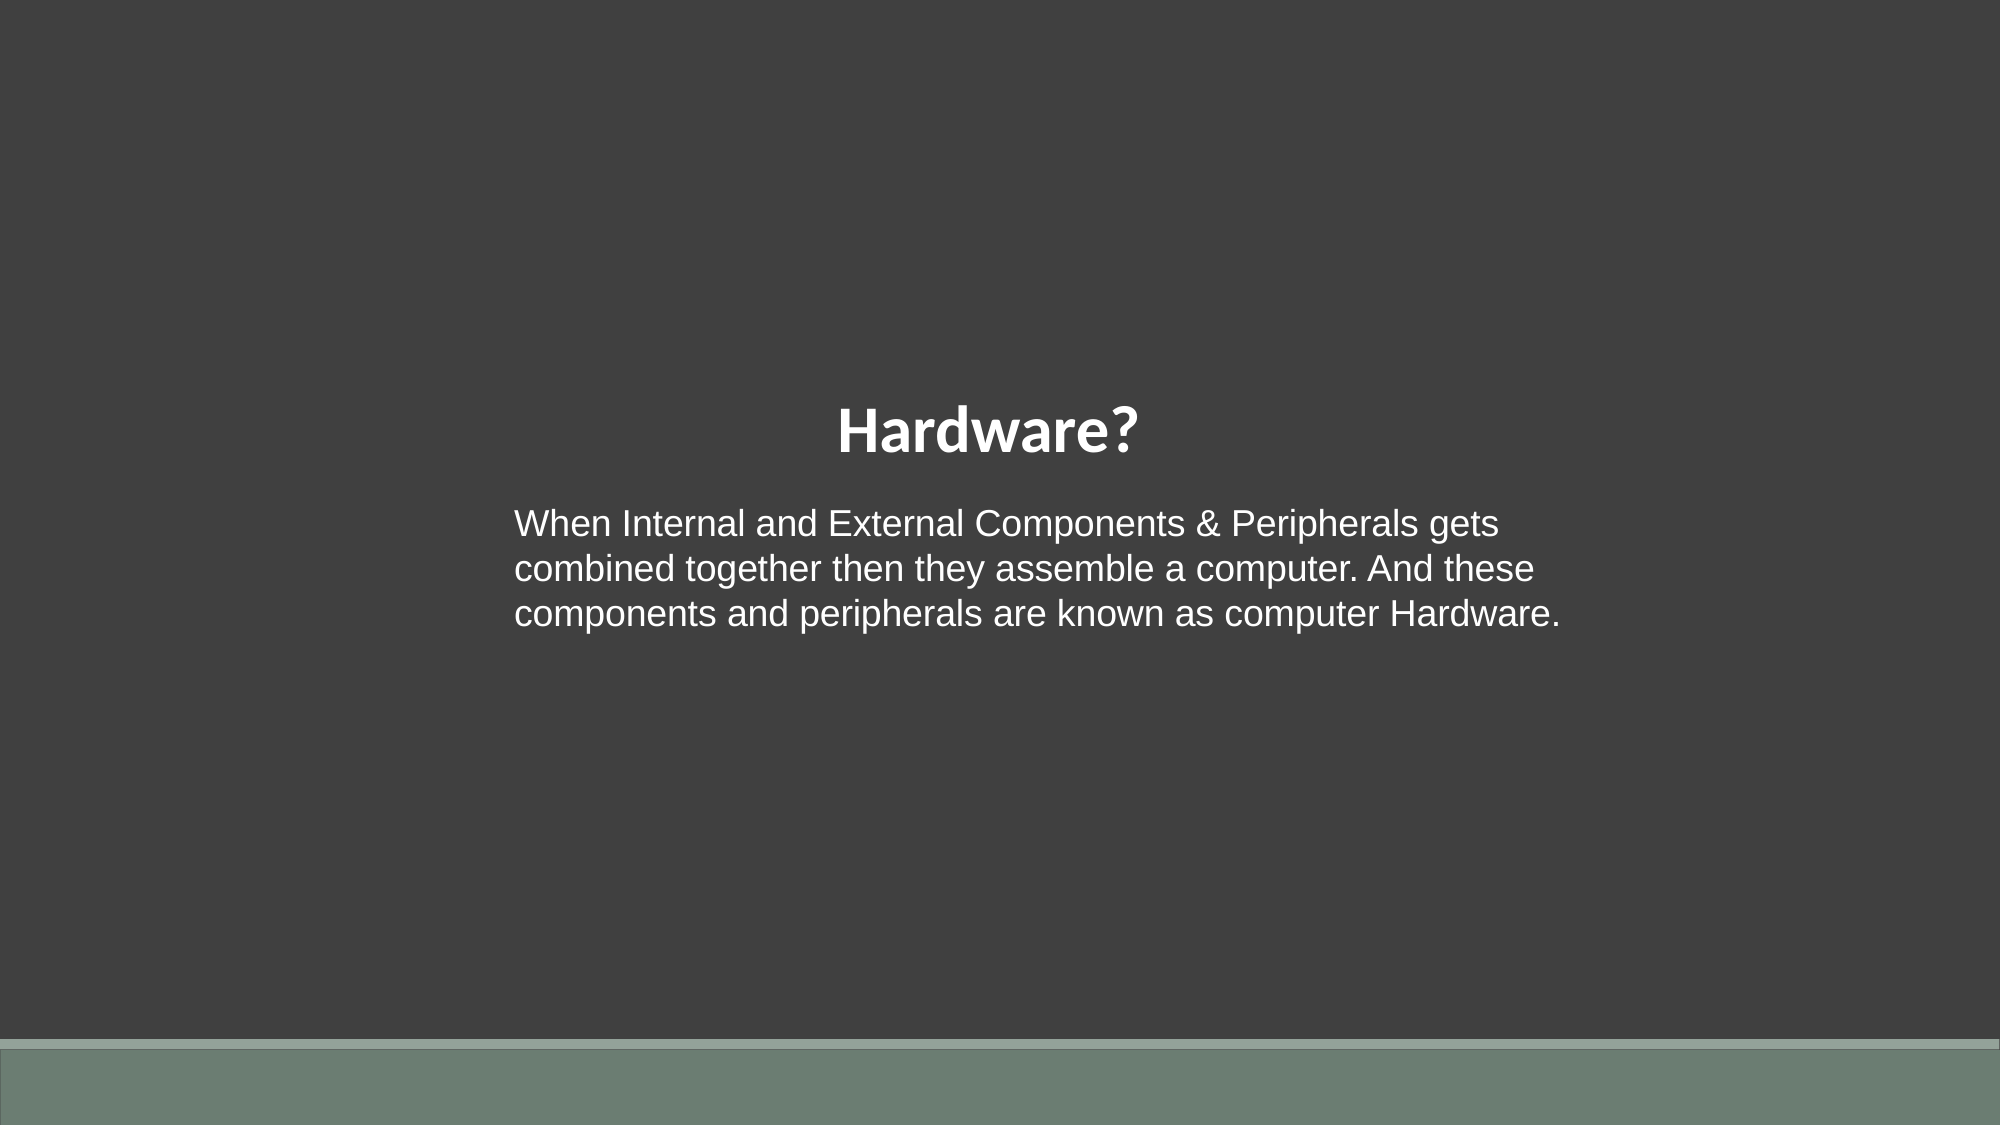

Hardware?
When Internal and External Components & Peripherals gets combined together then they assemble a computer. And these components and peripherals are known as computer Hardware.